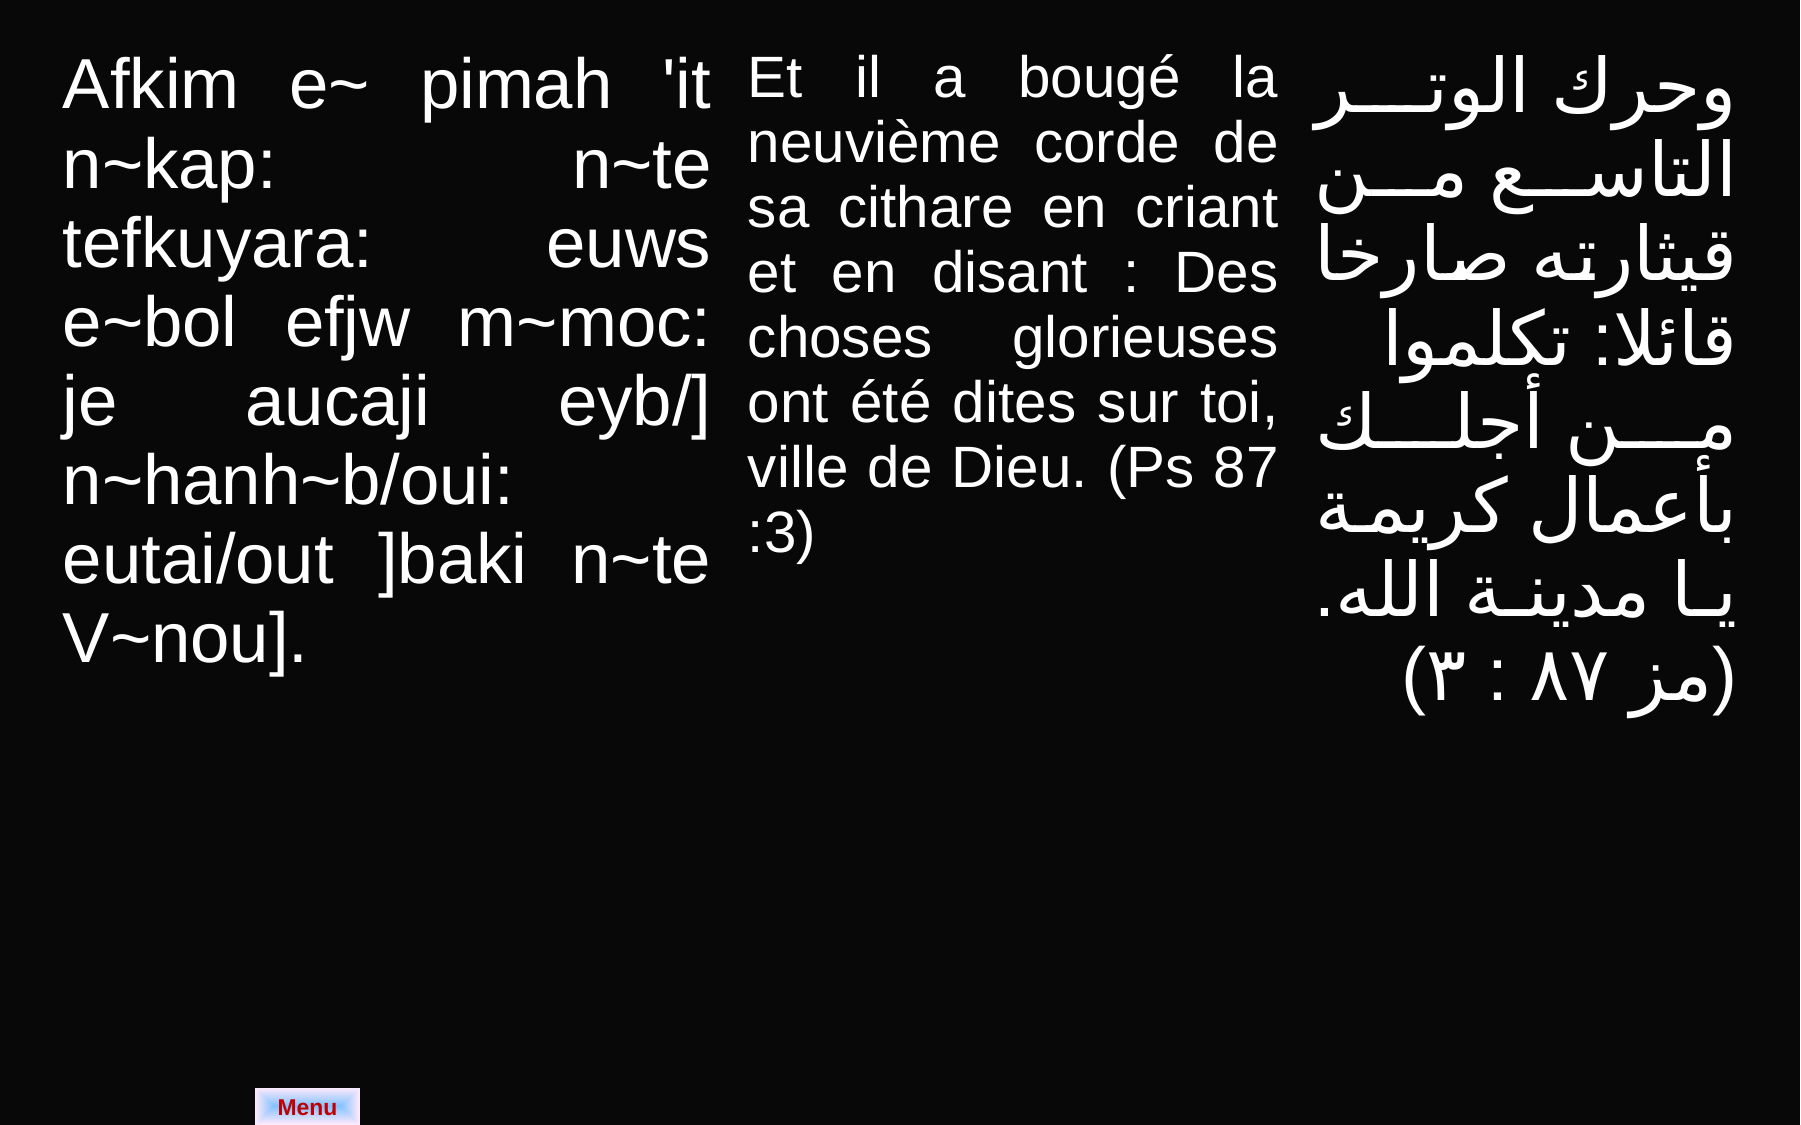

| Afkim e~ pimah 'it n~kap: n~te tefkuyara: euws e~bol efjw m~moc: je aucaji eyb/] n~hanh~b/oui: eutai/out ]baki n~te V~nou]. | Et il a bougé la neuvième corde de sa cithare en criant et en disant : Des choses glorieuses ont été dites sur toi, ville de Dieu. (Ps 87 :3) | وحرك الوتر التاسع من قيثارته صارخا قائلا: تكلموا من أجلك بأعمال كريمة يا مدينة الله. (مز ٨٧ : ٣) |
| --- | --- | --- |

Menu